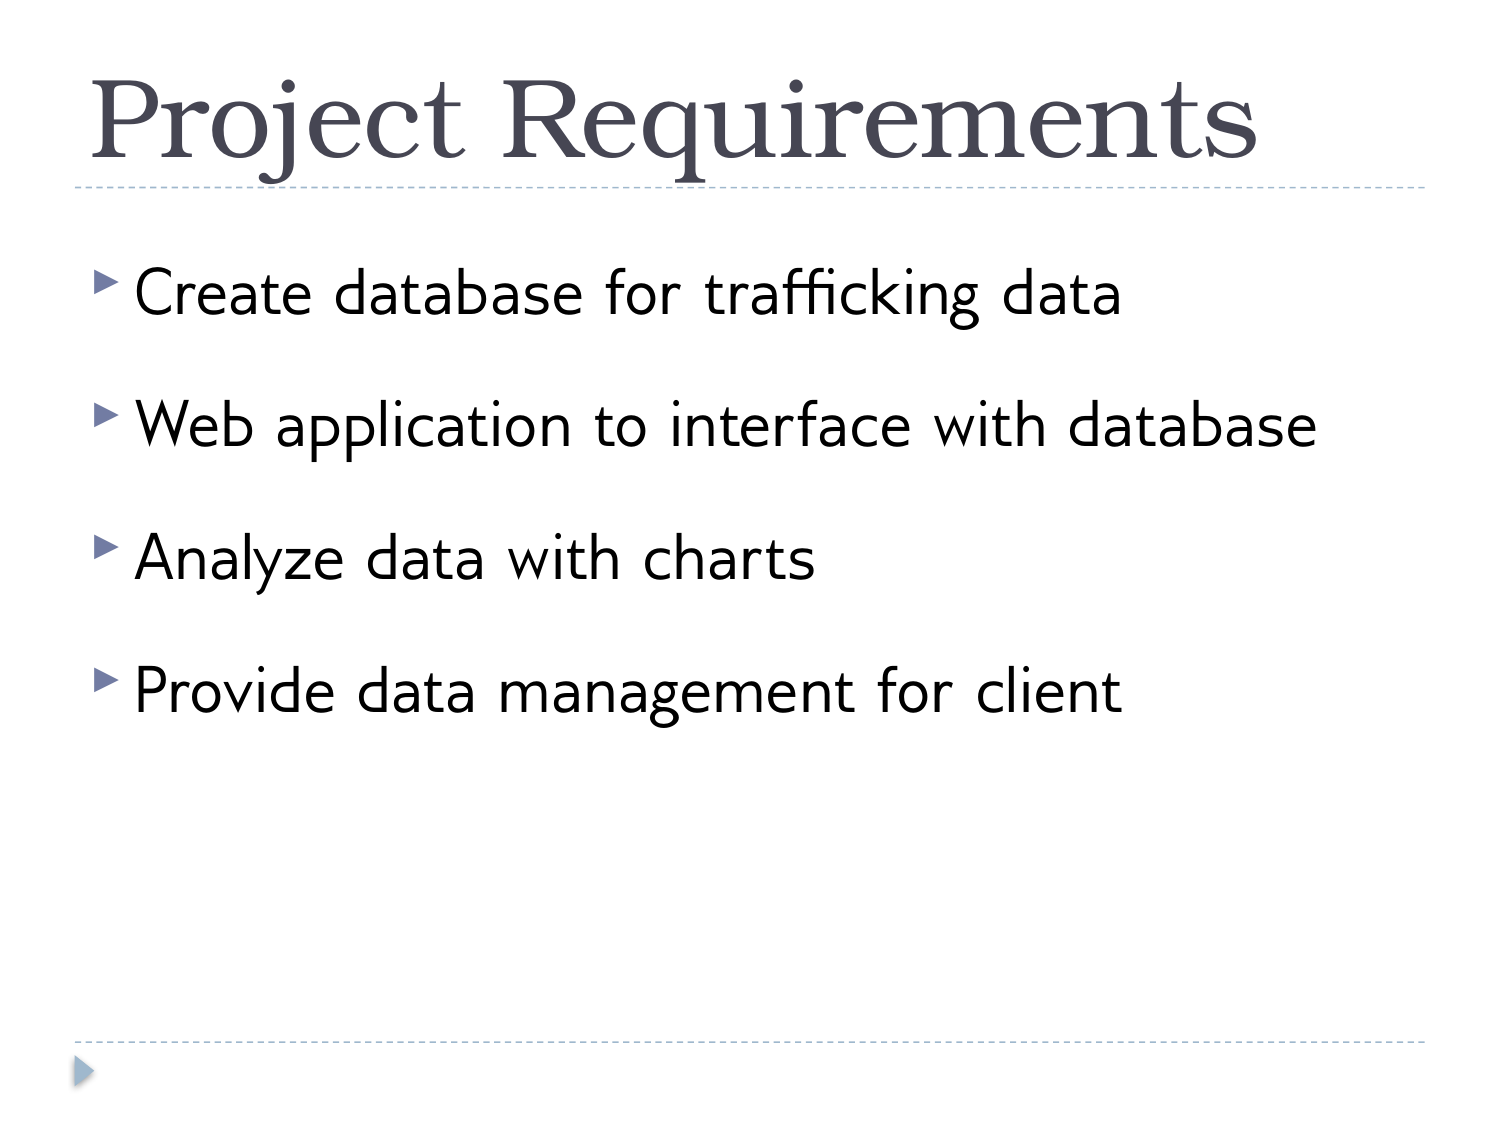

# Project Requirements
Create database for trafficking data
Web application to interface with database
Analyze data with charts
Provide data management for client